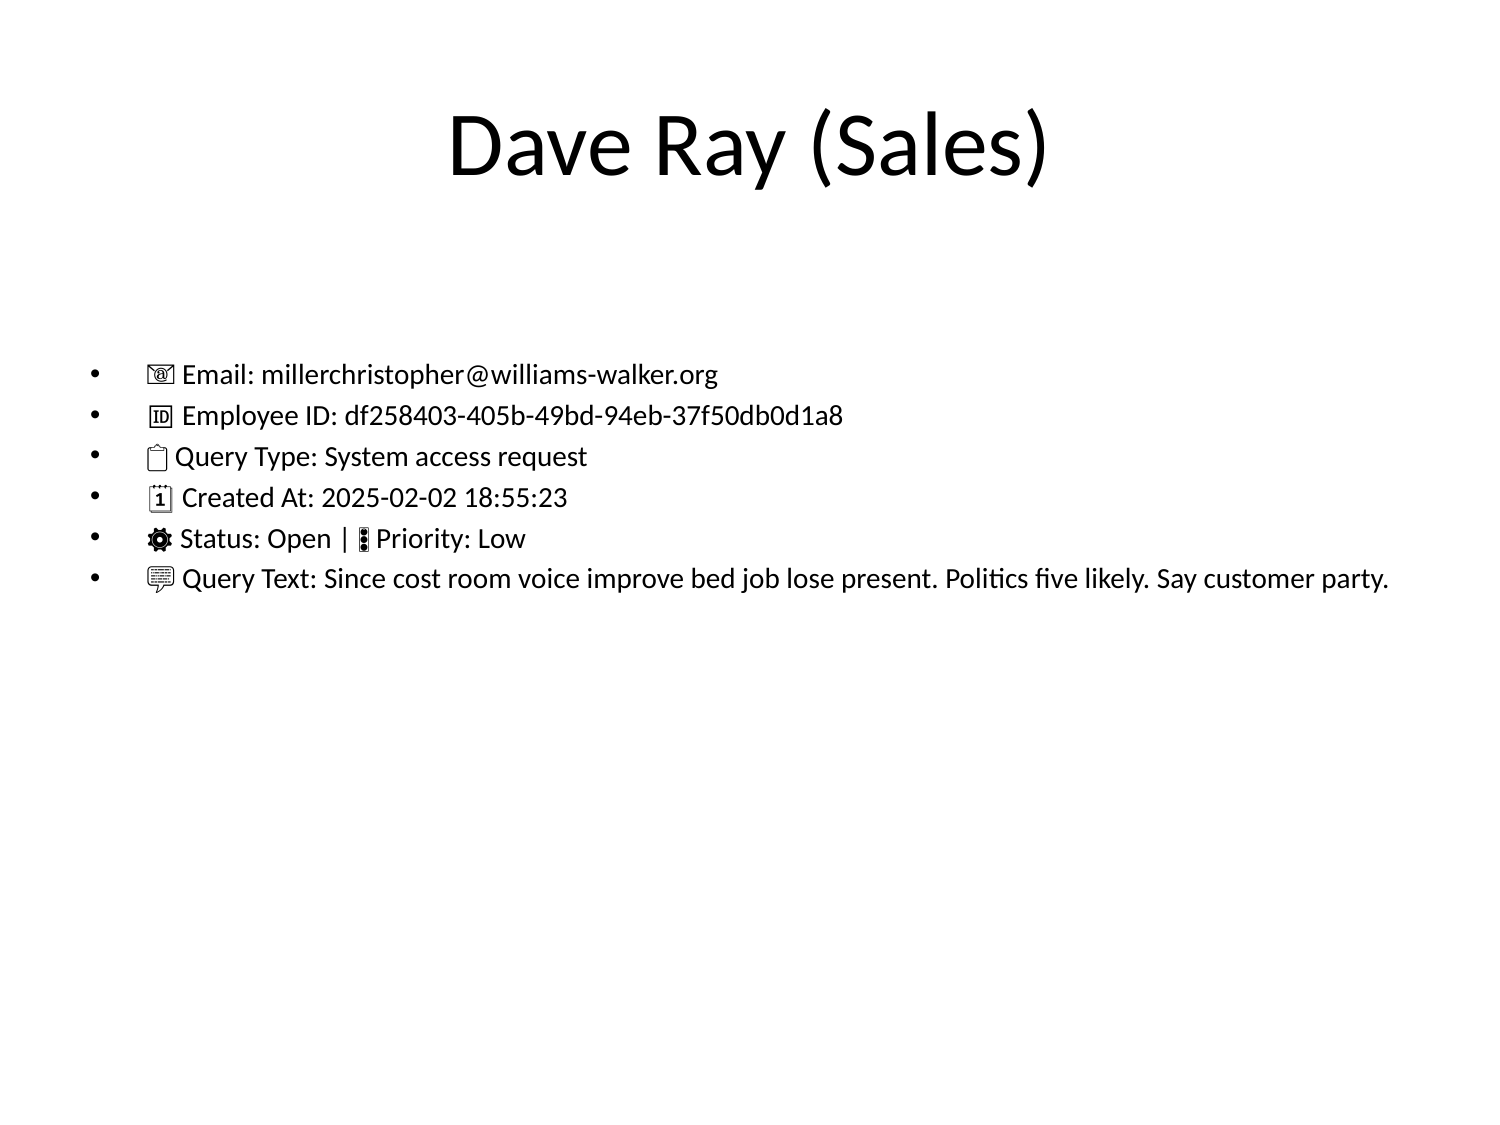

# Dave Ray (Sales)

📧 Email: millerchristopher@williams-walker.org
🆔 Employee ID: df258403-405b-49bd-94eb-37f50db0d1a8
📋 Query Type: System access request
🗓 Created At: 2025-02-02 18:55:23
⚙ Status: Open | 🚦 Priority: Low
💬 Query Text: Since cost room voice improve bed job lose present. Politics five likely. Say customer party.